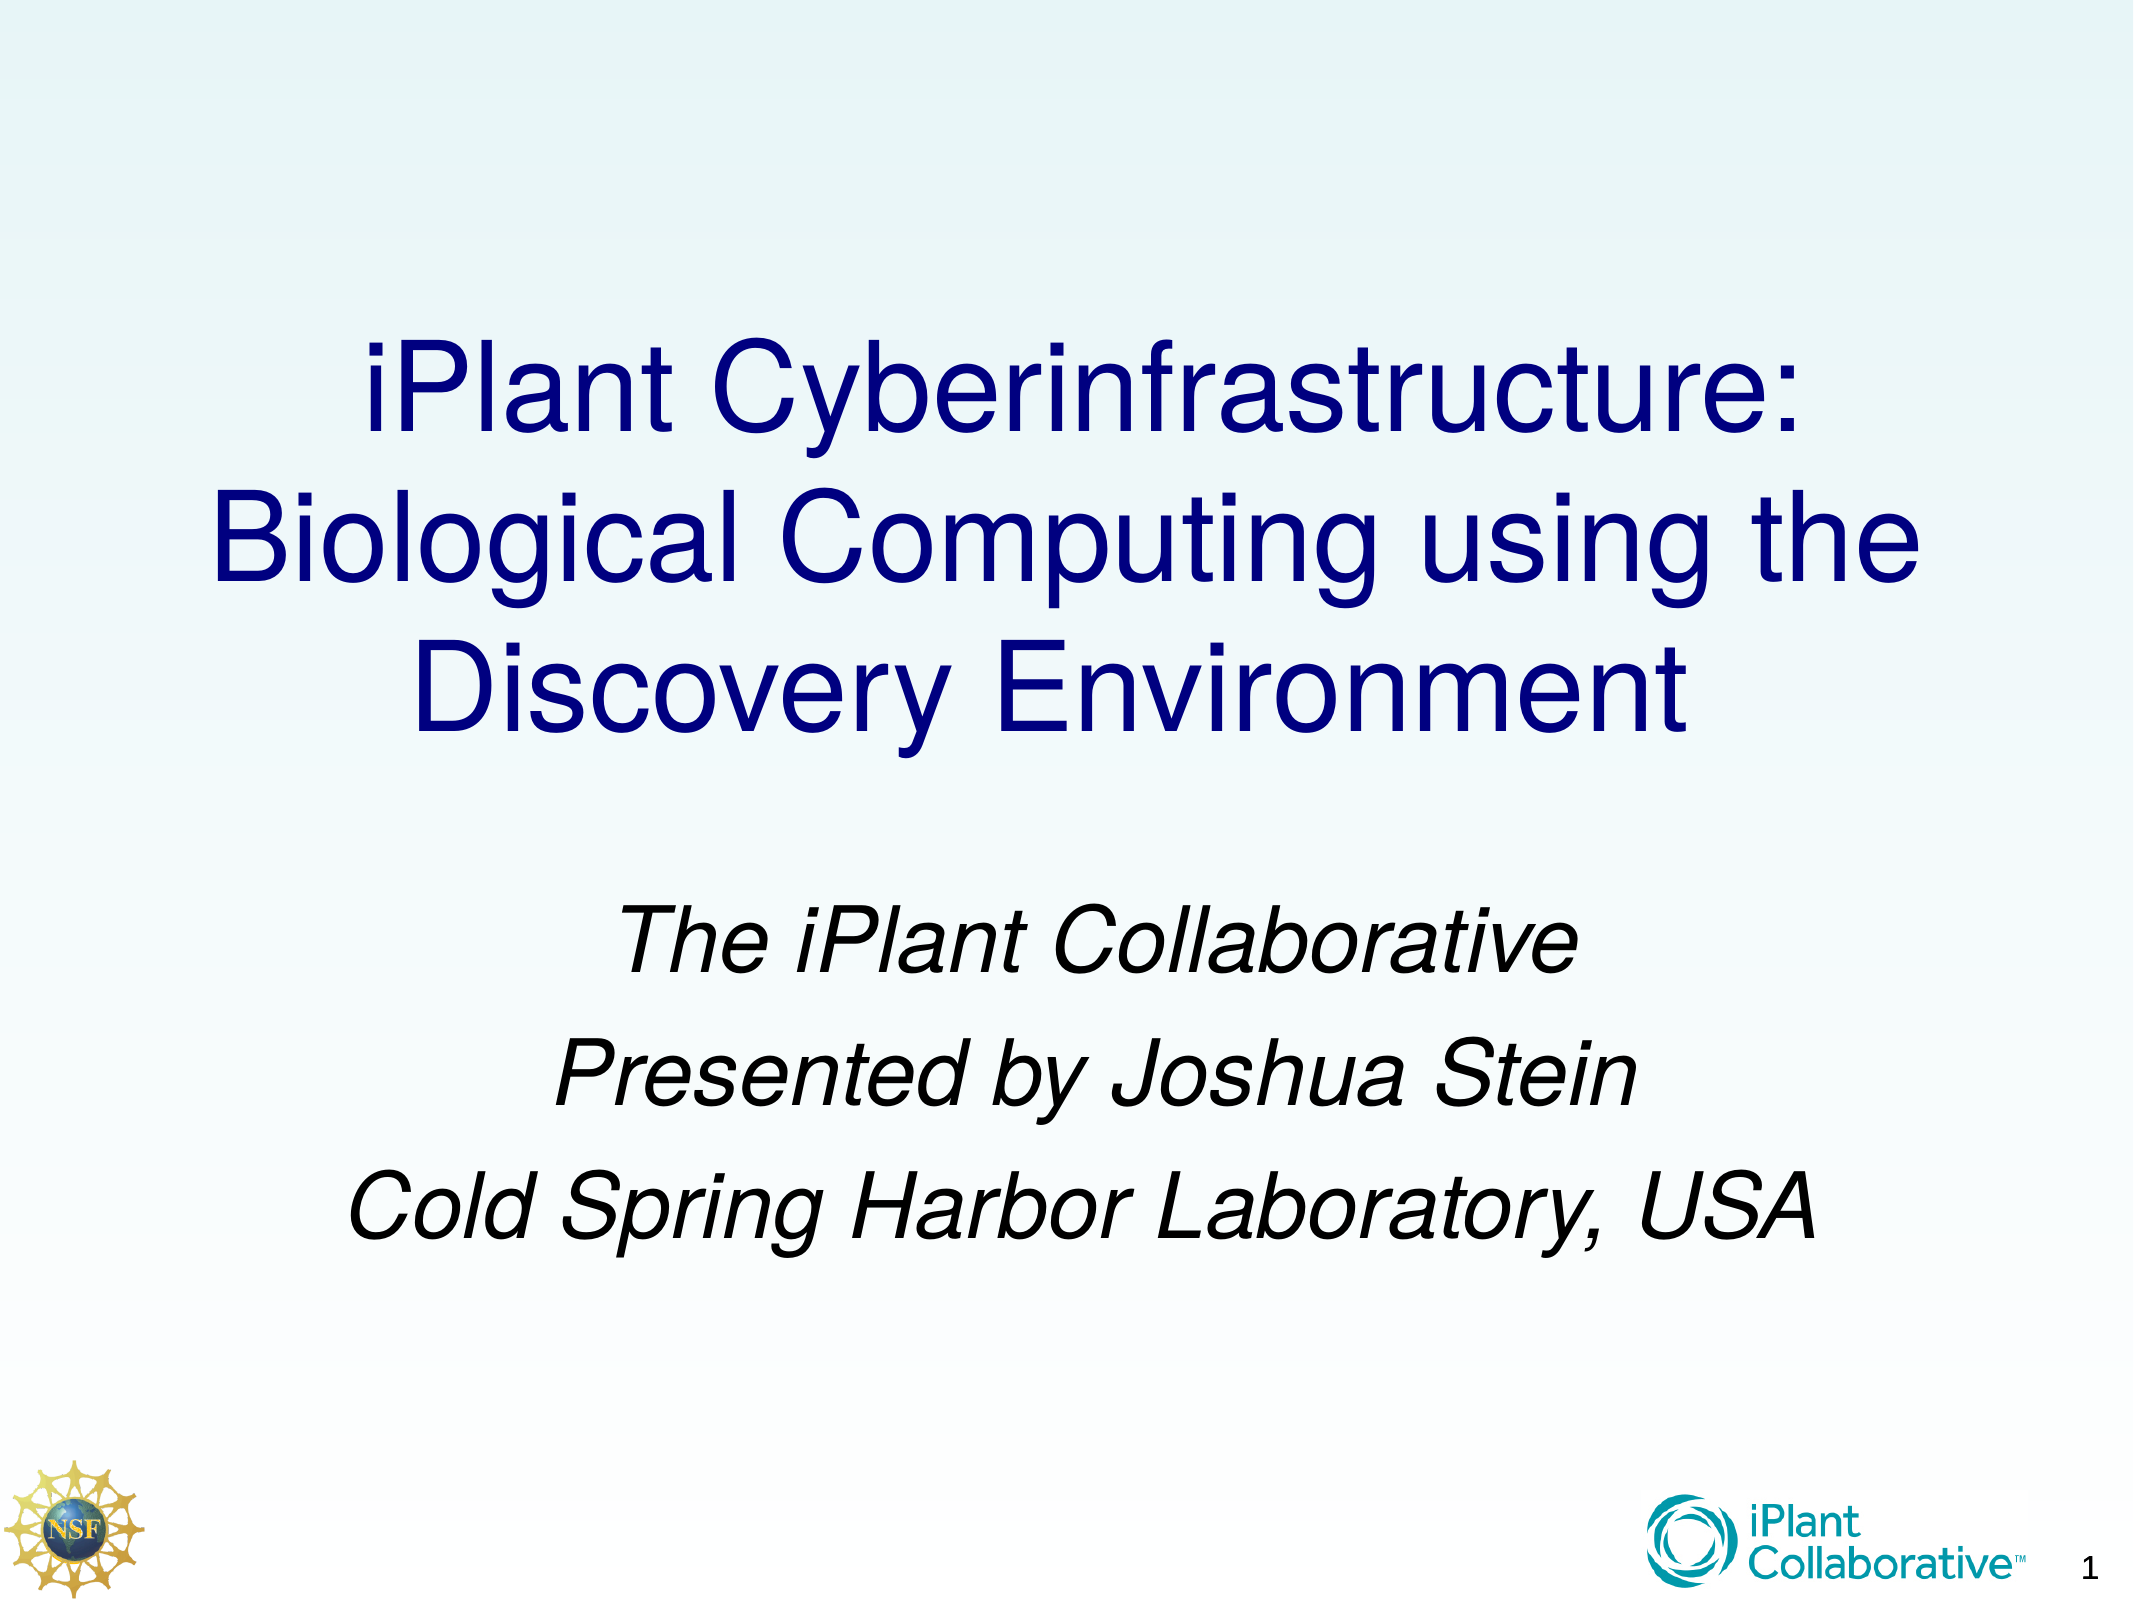

# iPlant Cyberinfrastructure: Biological Computing using the Discovery Environment
The iPlant Collaborative
Presented by Joshua Stein
Cold Spring Harbor Laboratory, USA
1
1